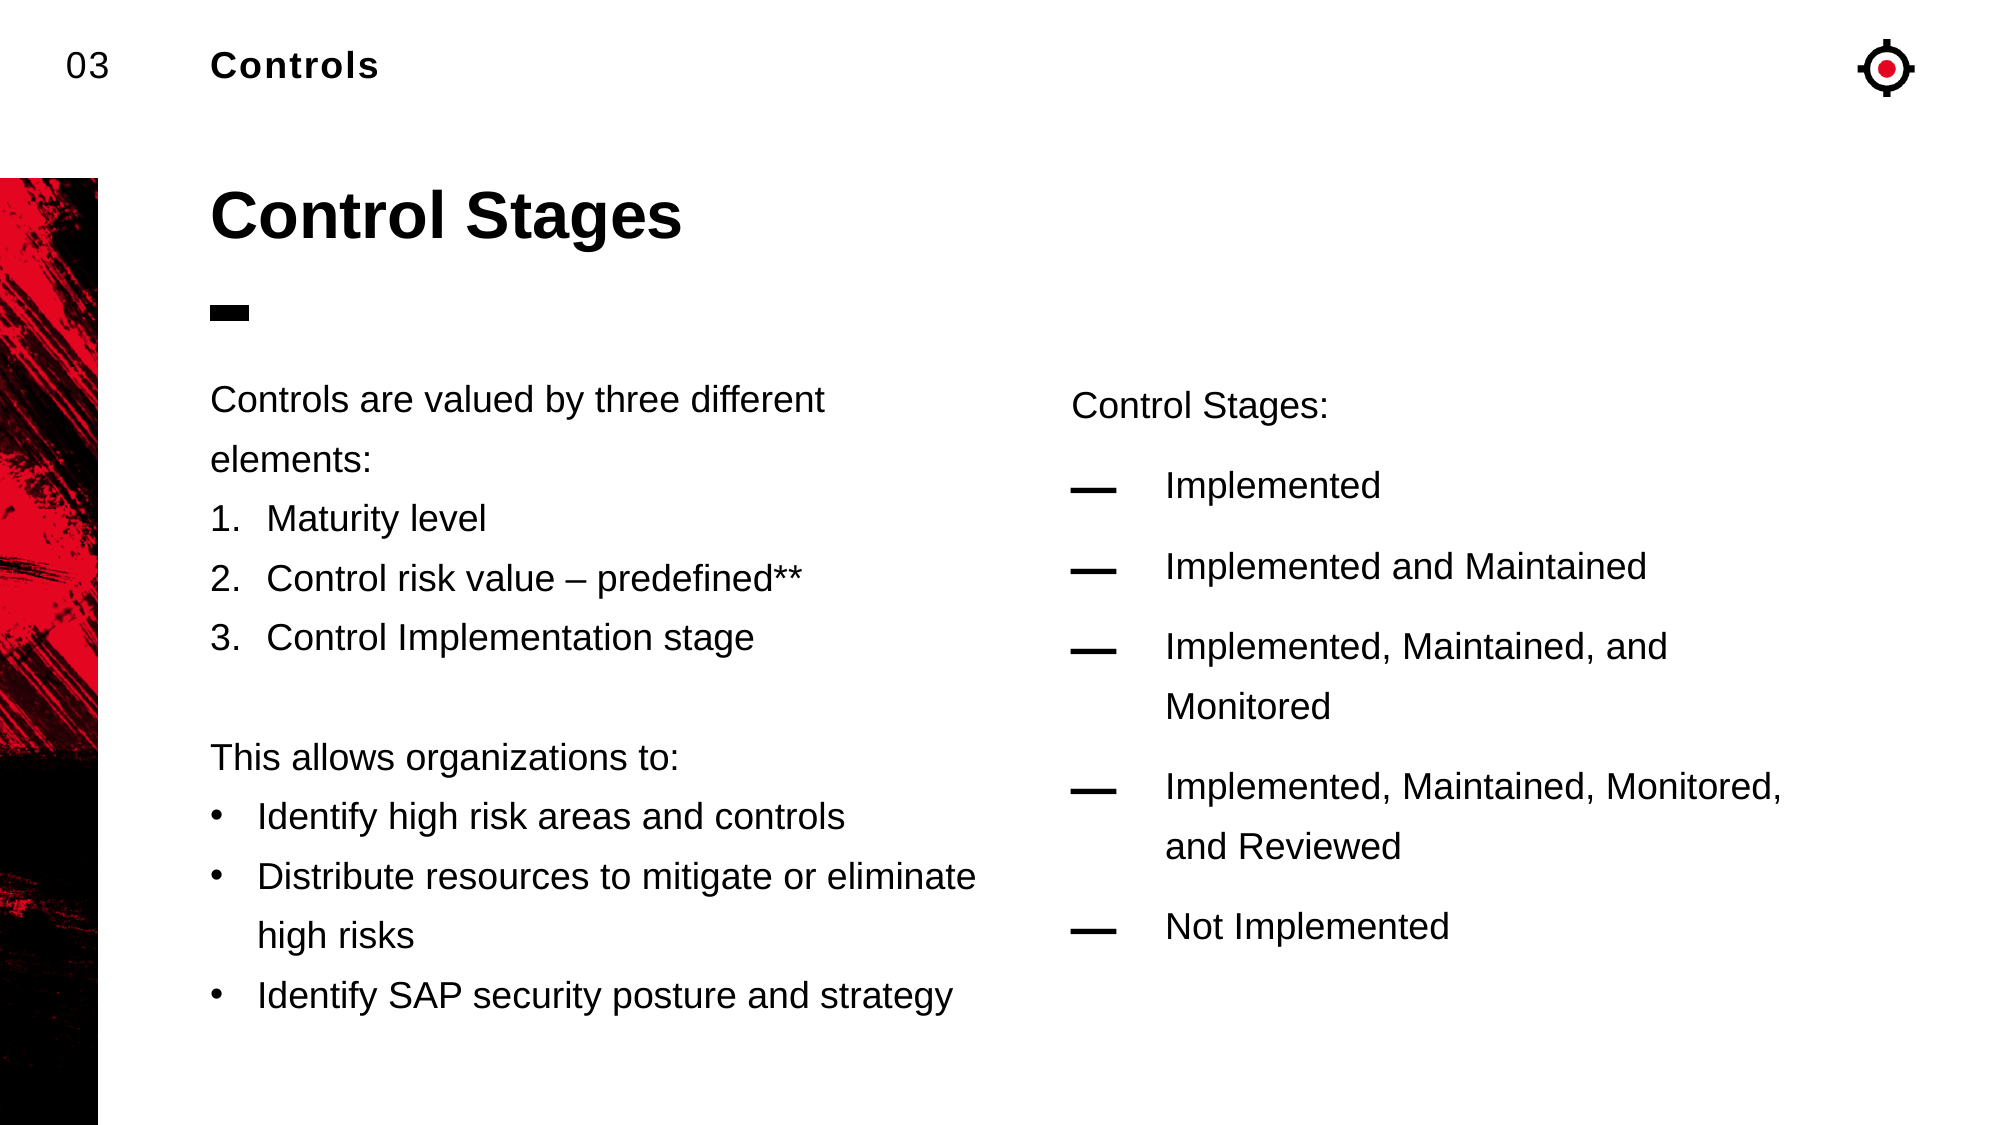

03
Controls
Control Stages
Controls are valued by three different elements:
Maturity level
Control risk value – predefined**
Control Implementation stage

This allows organizations to:
Identify high risk areas and controls
Distribute resources to mitigate or eliminate high risks
Identify SAP security posture and strategy

Control Stages:
Implemented
Implemented and Maintained
Implemented, Maintained, and Monitored
Implemented, Maintained, Monitored, and Reviewed
Not Implemented